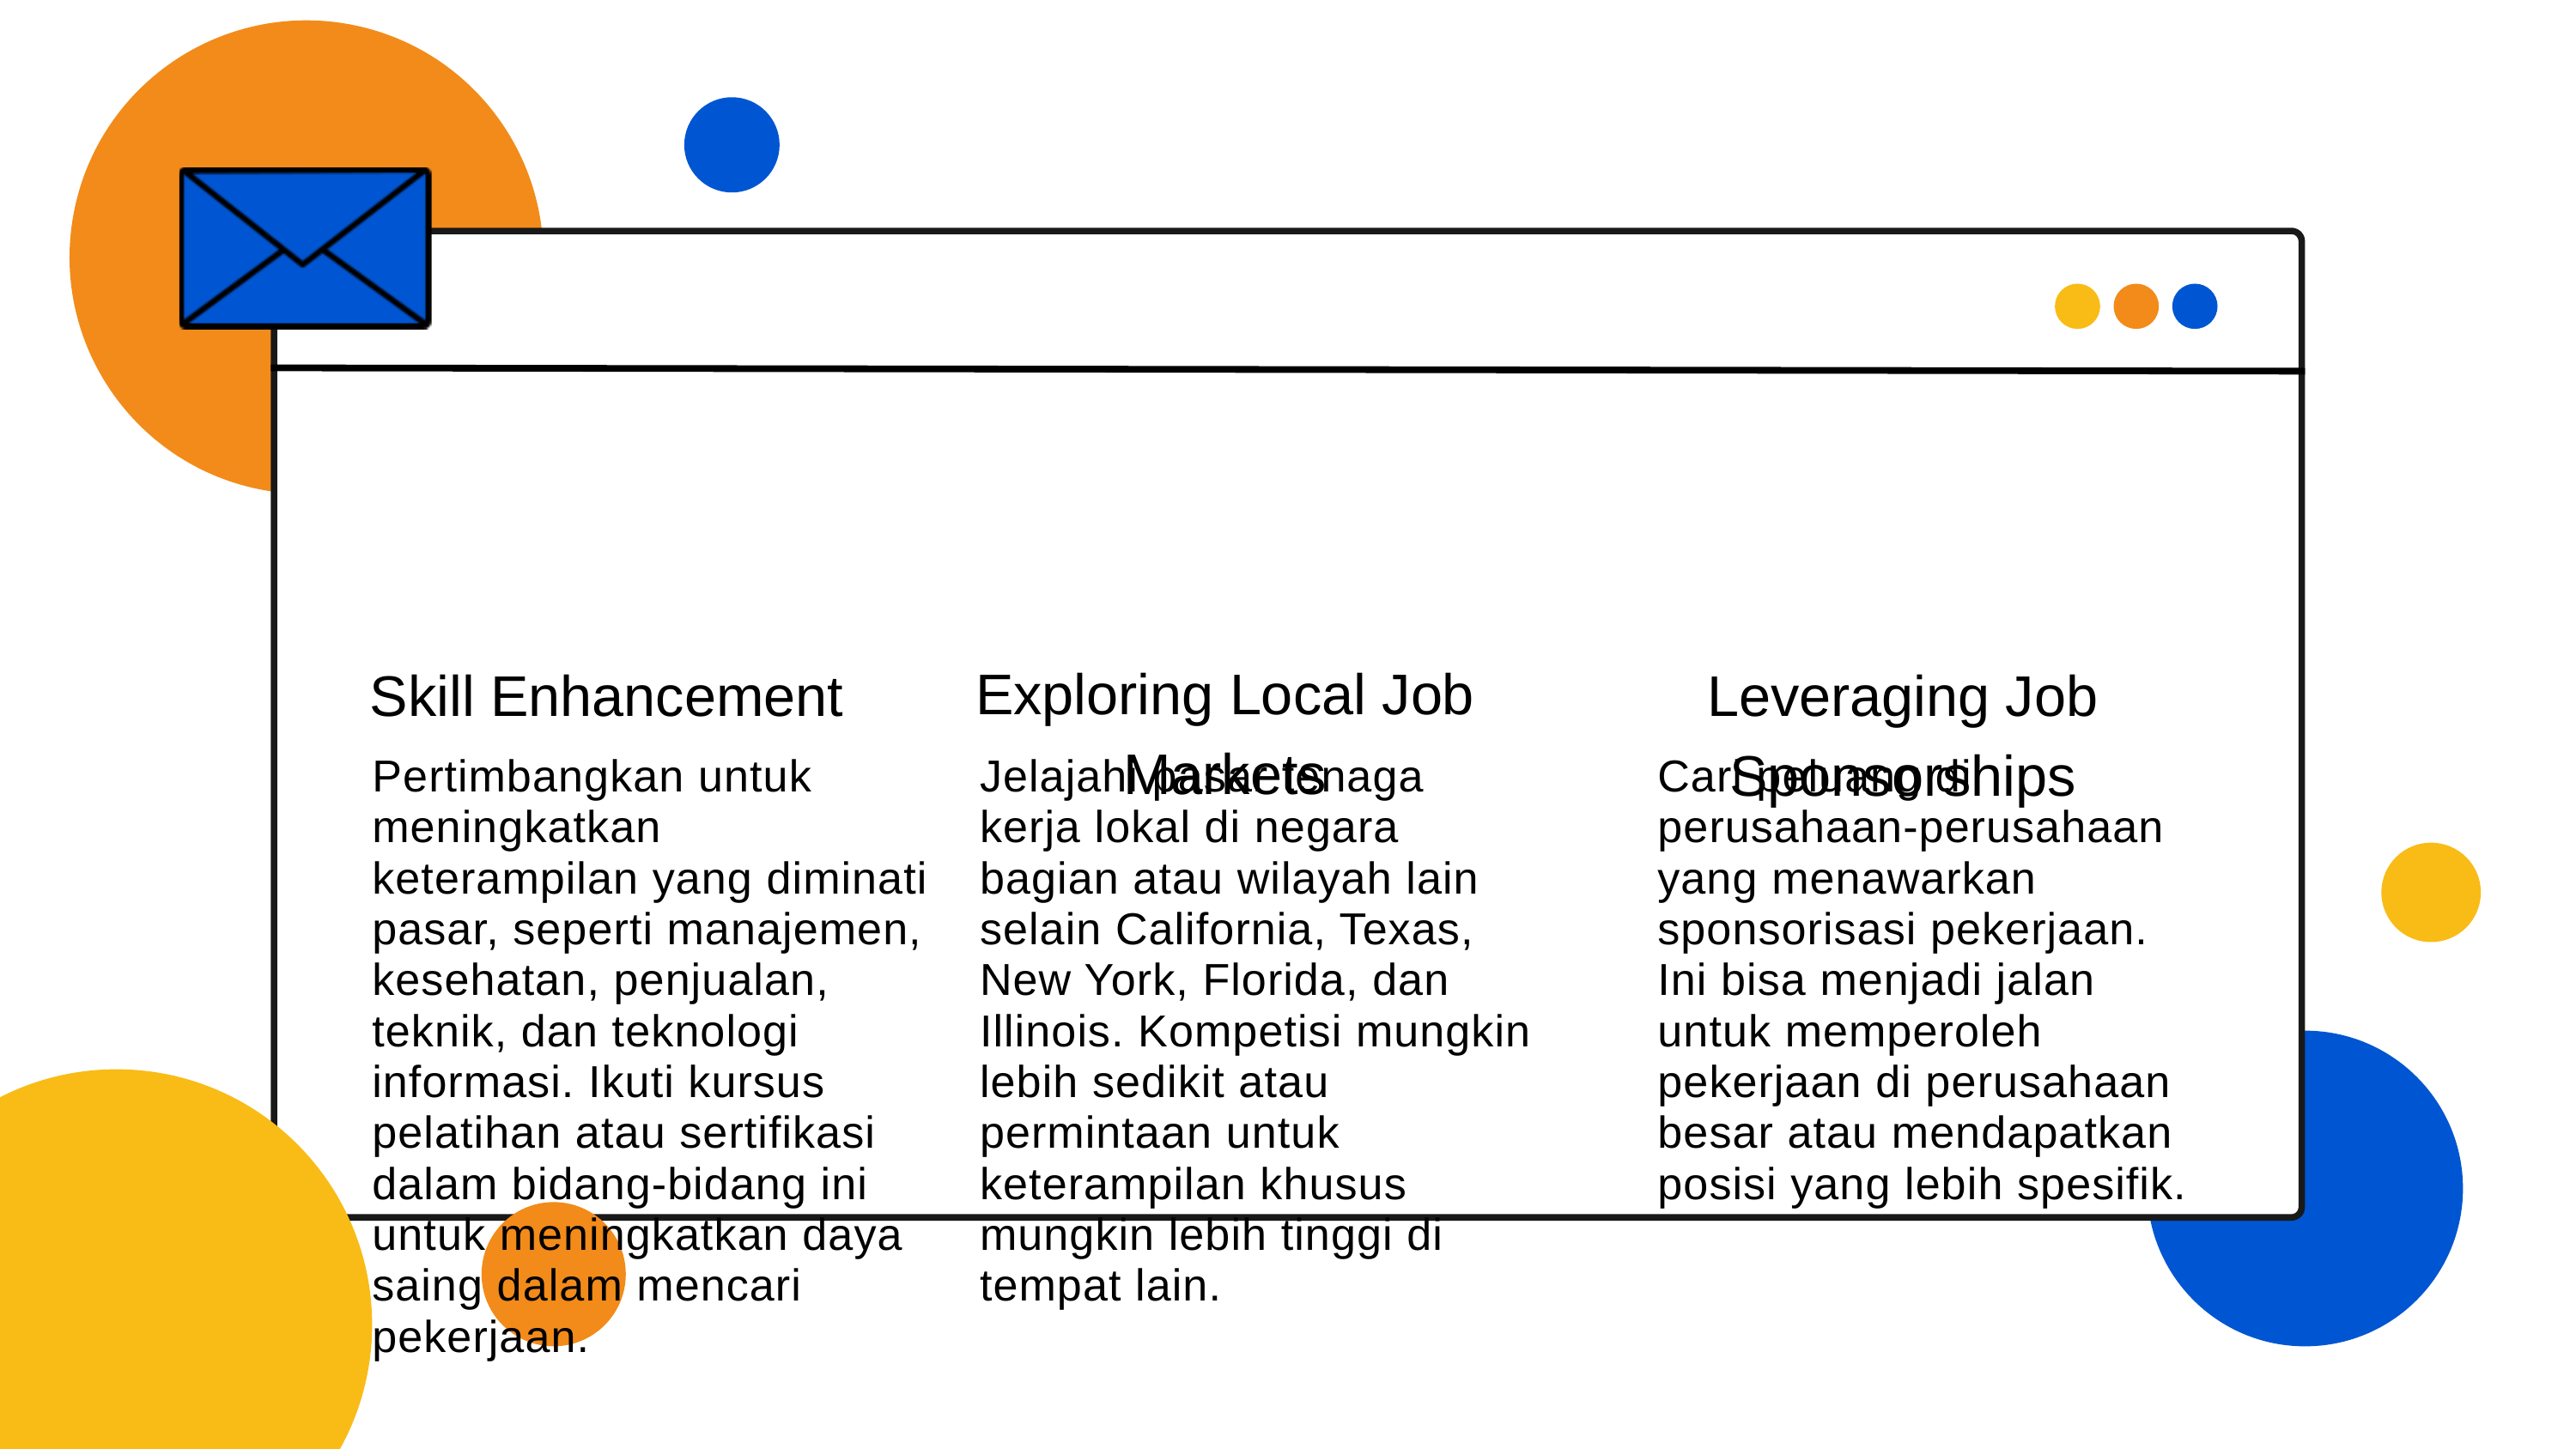

RECOMMENDATION
Exploring Local Job Markets
Skill Enhancement
Leveraging Job Sponsorships
Pertimbangkan untuk meningkatkan keterampilan yang diminati pasar, seperti manajemen, kesehatan, penjualan, teknik, dan teknologi informasi. Ikuti kursus pelatihan atau sertifikasi dalam bidang-bidang ini untuk meningkatkan daya saing dalam mencari pekerjaan.

Jelajahi pasar tenaga kerja lokal di negara bagian atau wilayah lain selain California, Texas, New York, Florida, dan Illinois. Kompetisi mungkin lebih sedikit atau permintaan untuk keterampilan khusus mungkin lebih tinggi di tempat lain.

Cari peluang di perusahaan-perusahaan yang menawarkan sponsorisasi pekerjaan.
Ini bisa menjadi jalan untuk memperoleh pekerjaan di perusahaan besar atau mendapatkan posisi yang lebih spesifik.